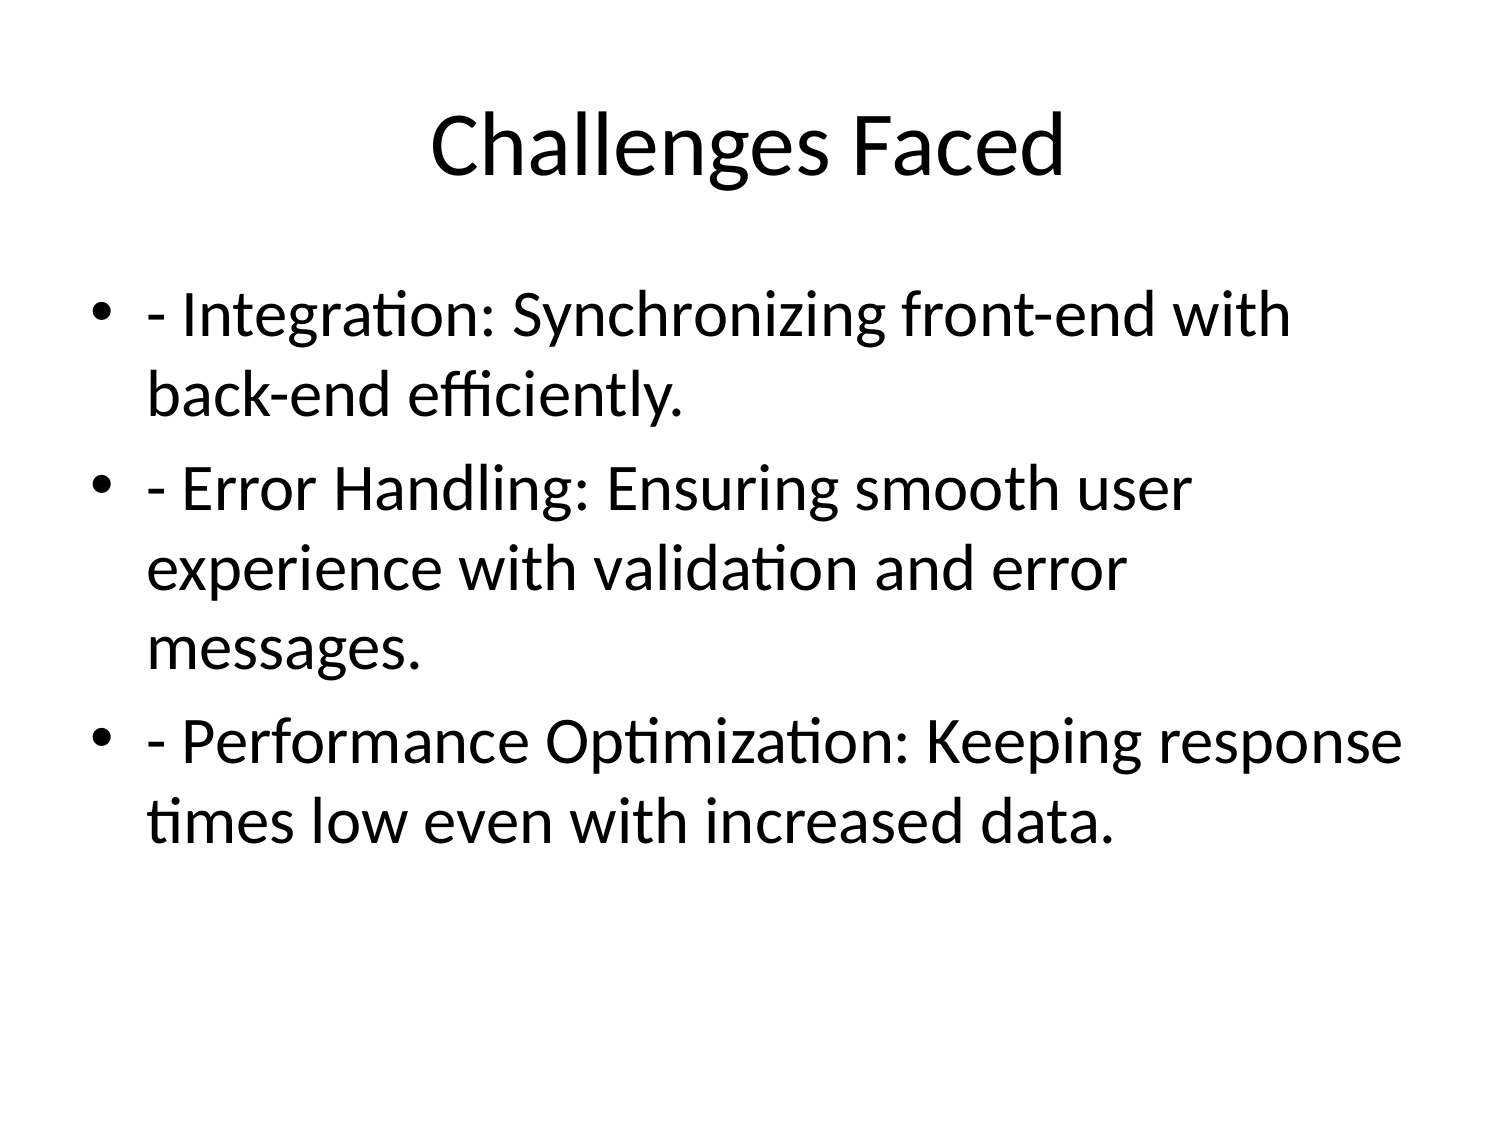

# Challenges Faced
- Integration: Synchronizing front-end with back-end efficiently.
- Error Handling: Ensuring smooth user experience with validation and error messages.
- Performance Optimization: Keeping response times low even with increased data.